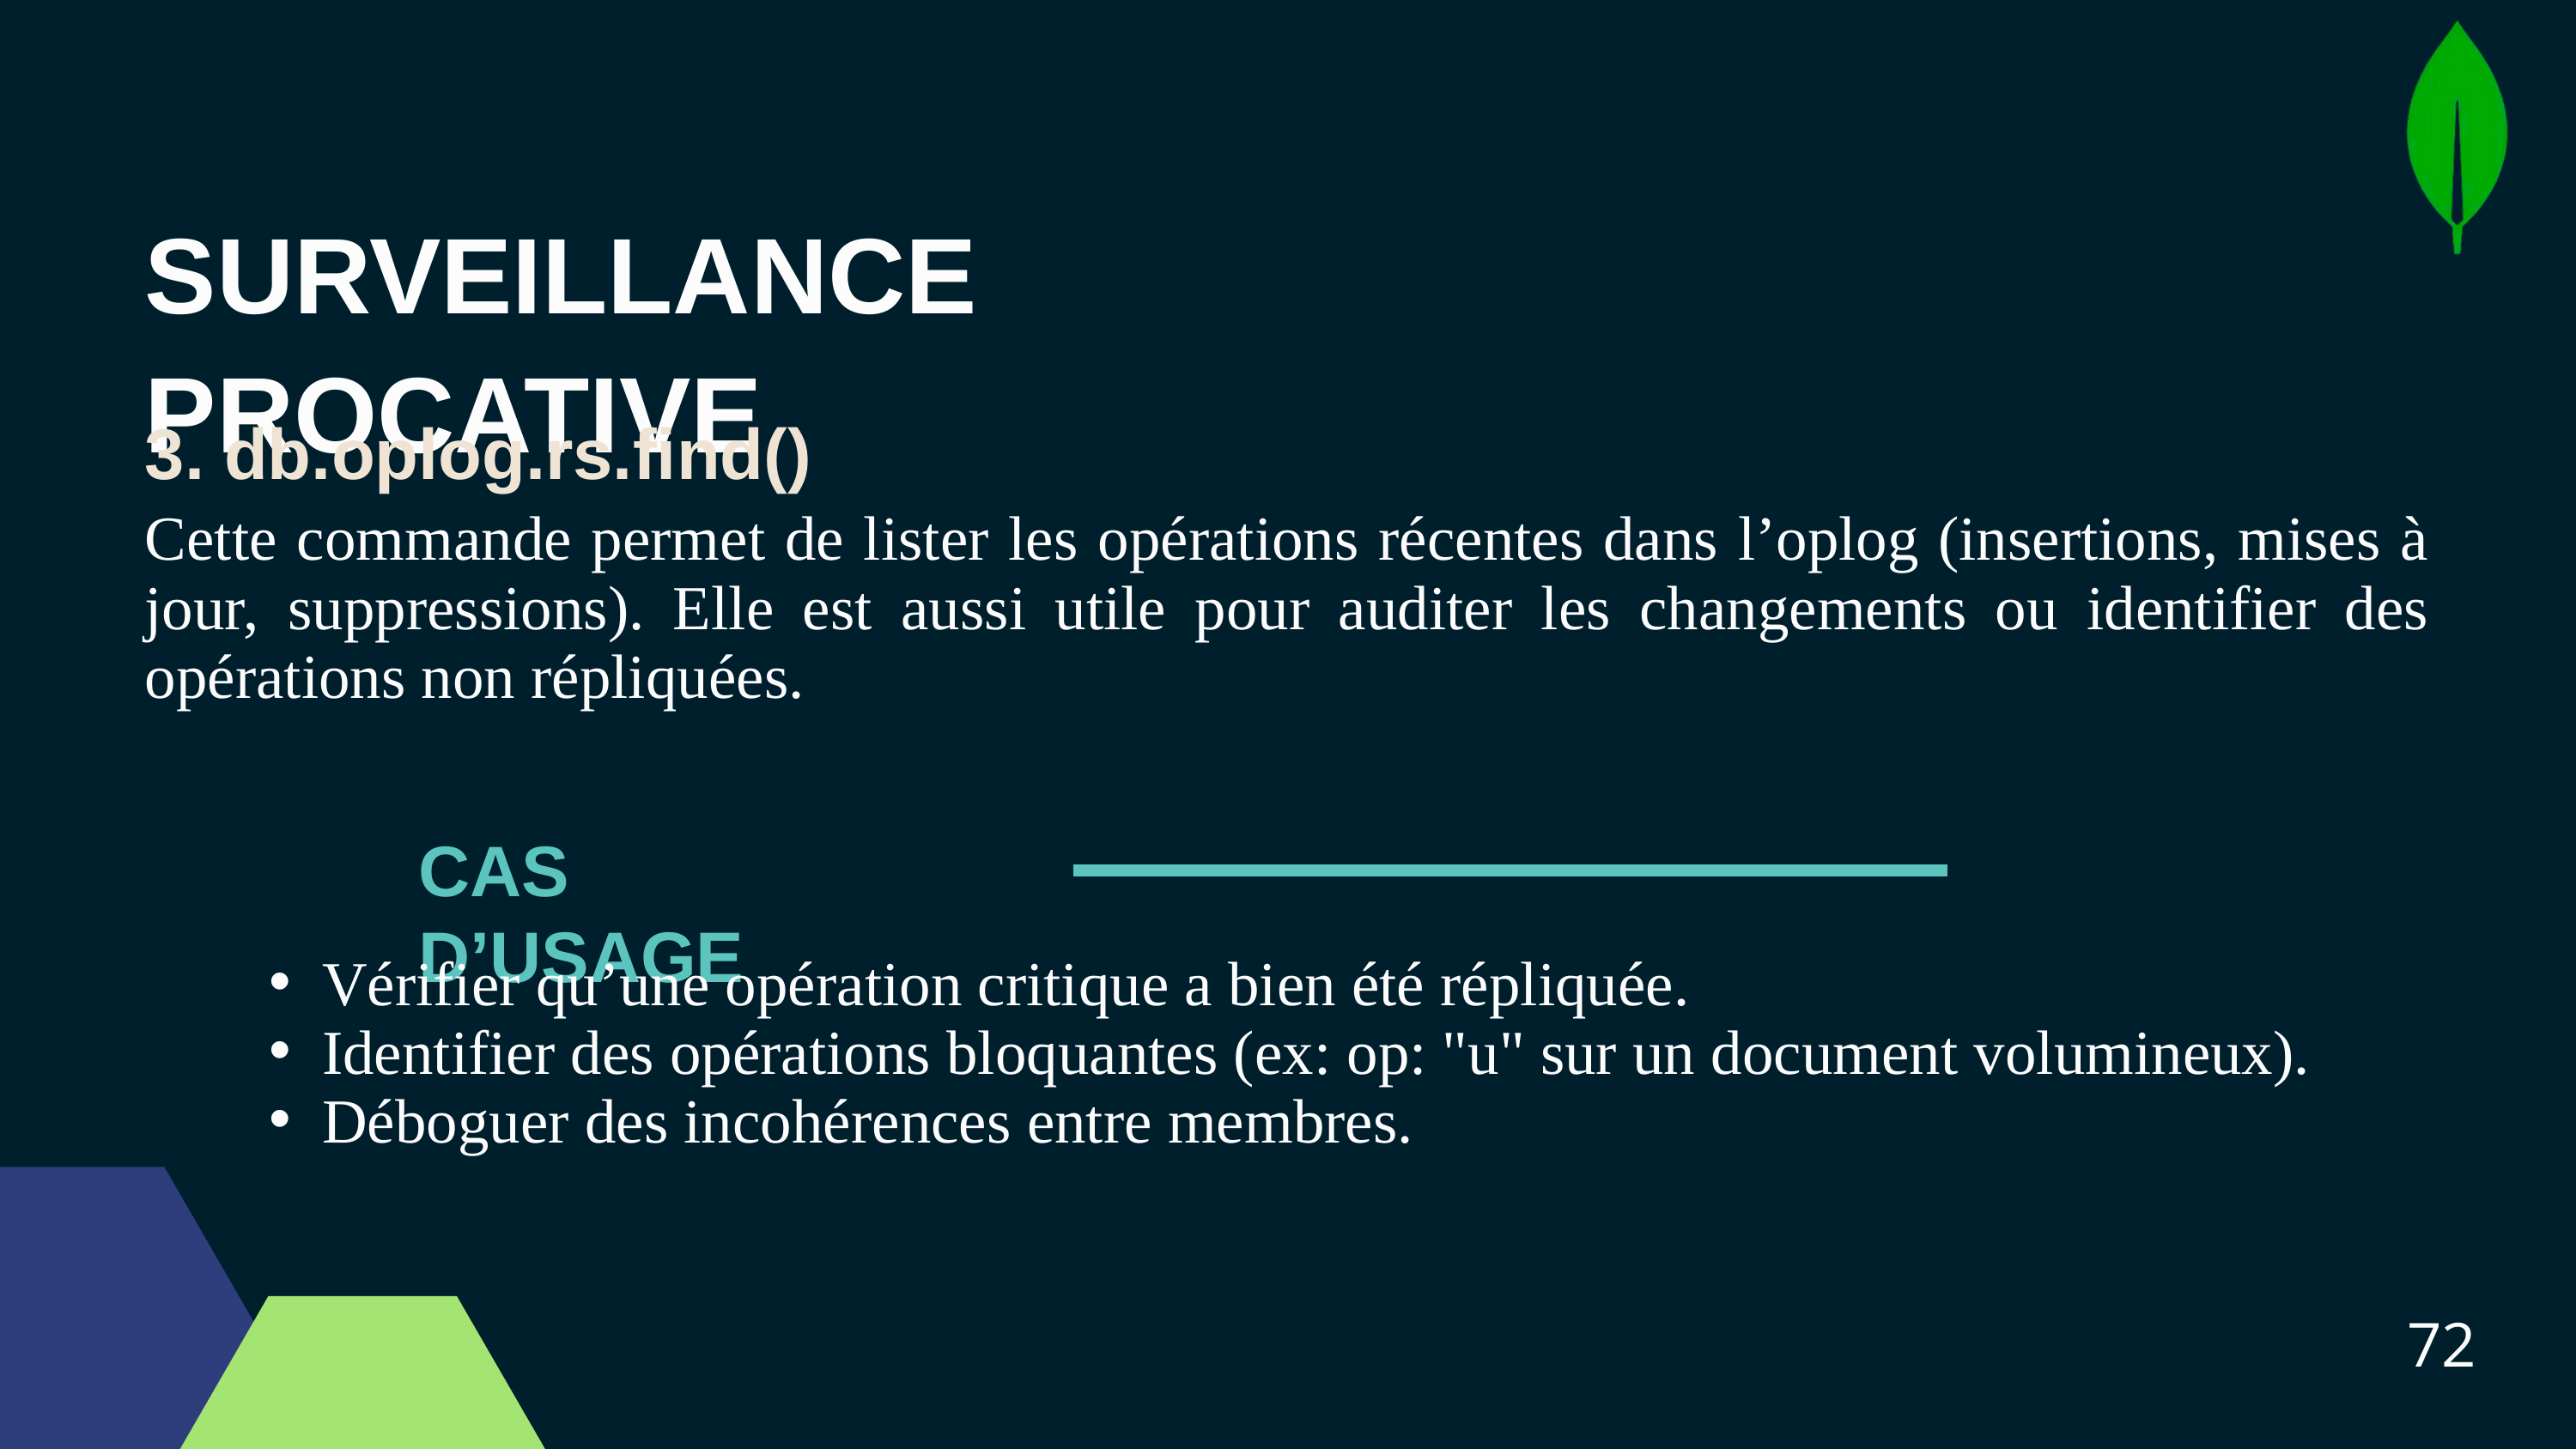

SURVEILLANCE PROCATIVE
3. db.oplog.rs.find()
Cette commande permet de lister les opérations récentes dans l’oplog (insertions, mises à jour, suppressions). Elle est aussi utile pour auditer les changements ou identifier des opérations non répliquées.

CAS D’USAGE

Vérifier qu’une opération critique a bien été répliquée.
Identifier des opérations bloquantes (ex: op: "u" sur un document volumineux).
Déboguer des incohérences entre membres.

72